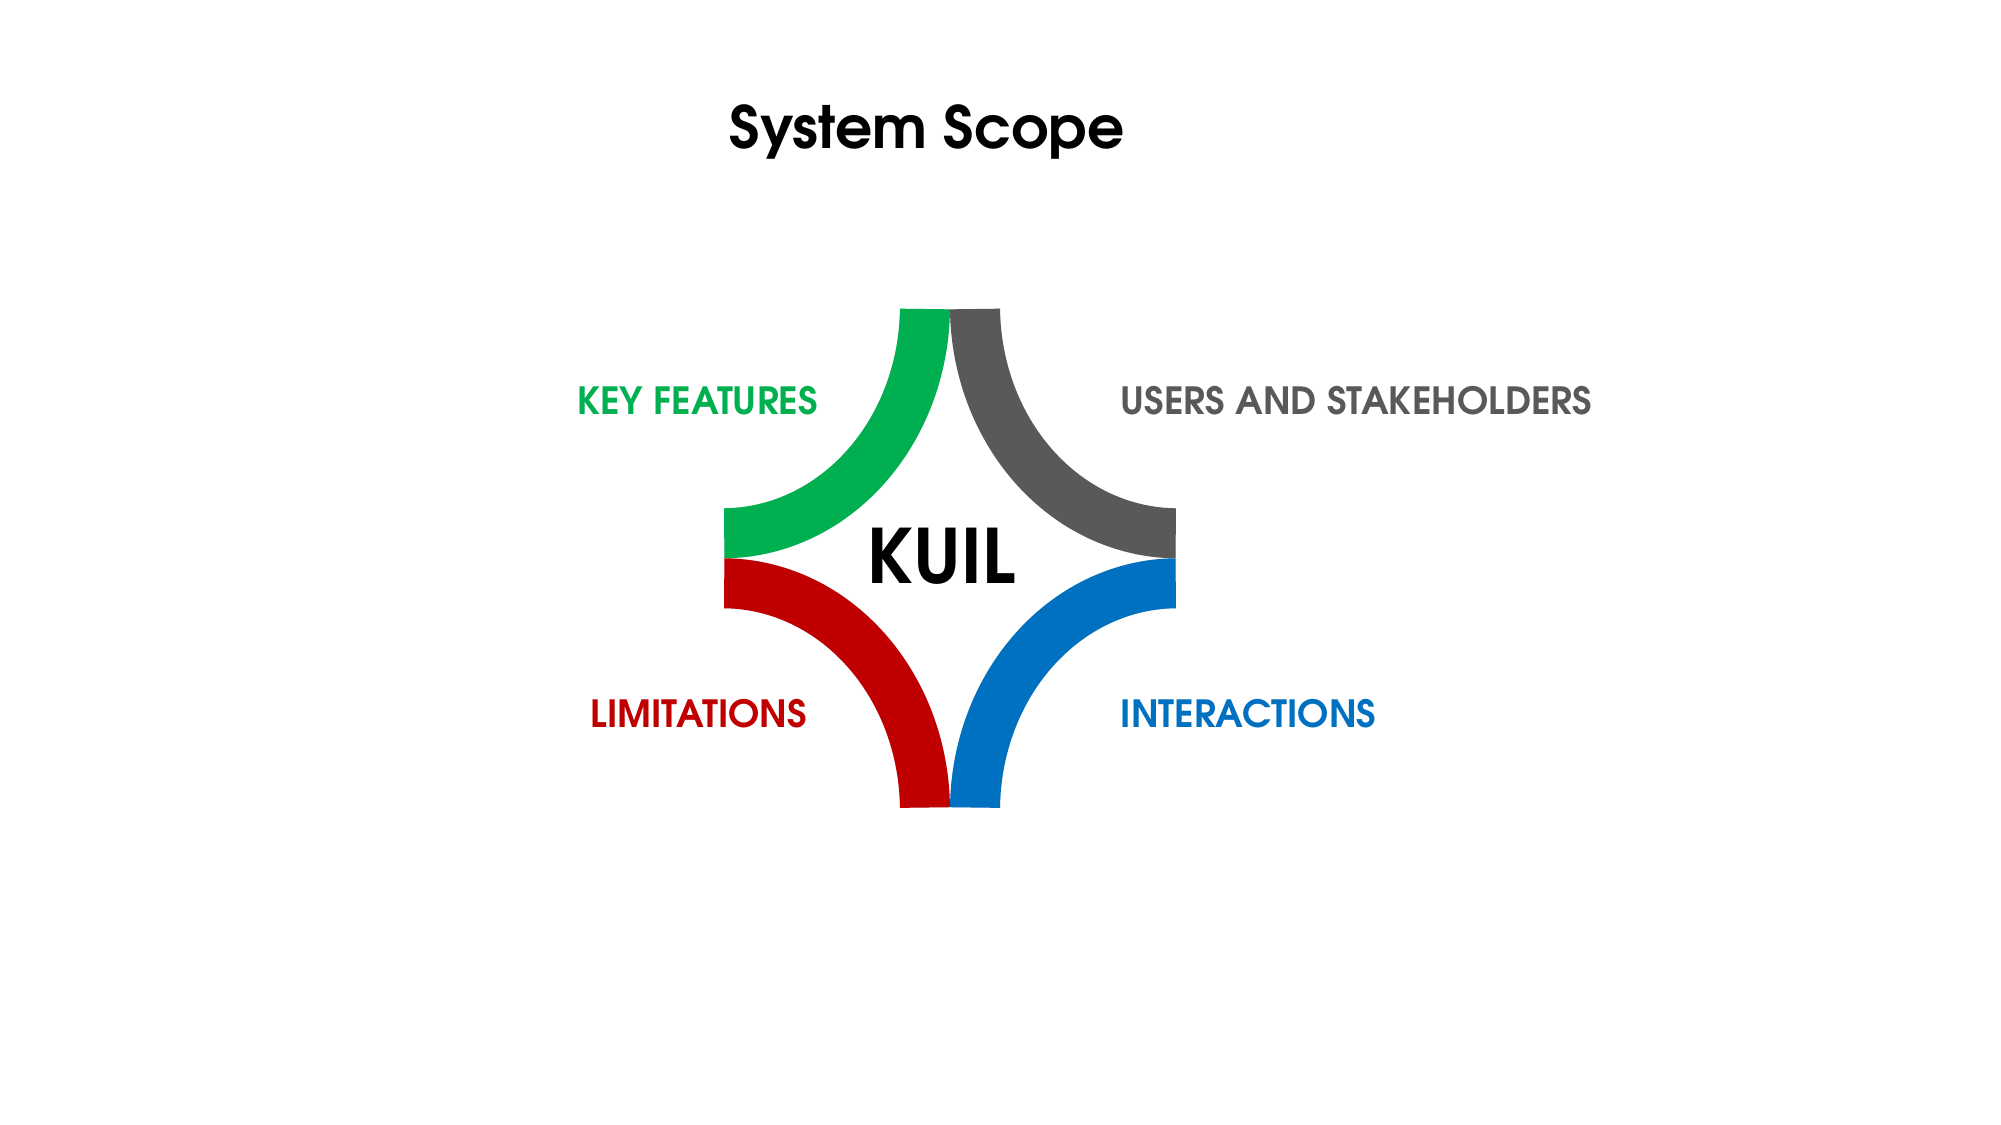

System Scope
KEY FEATURES

USERS AND STAKEHOLDERS

KUIL

LIMITATIONS

INTERACTIONS